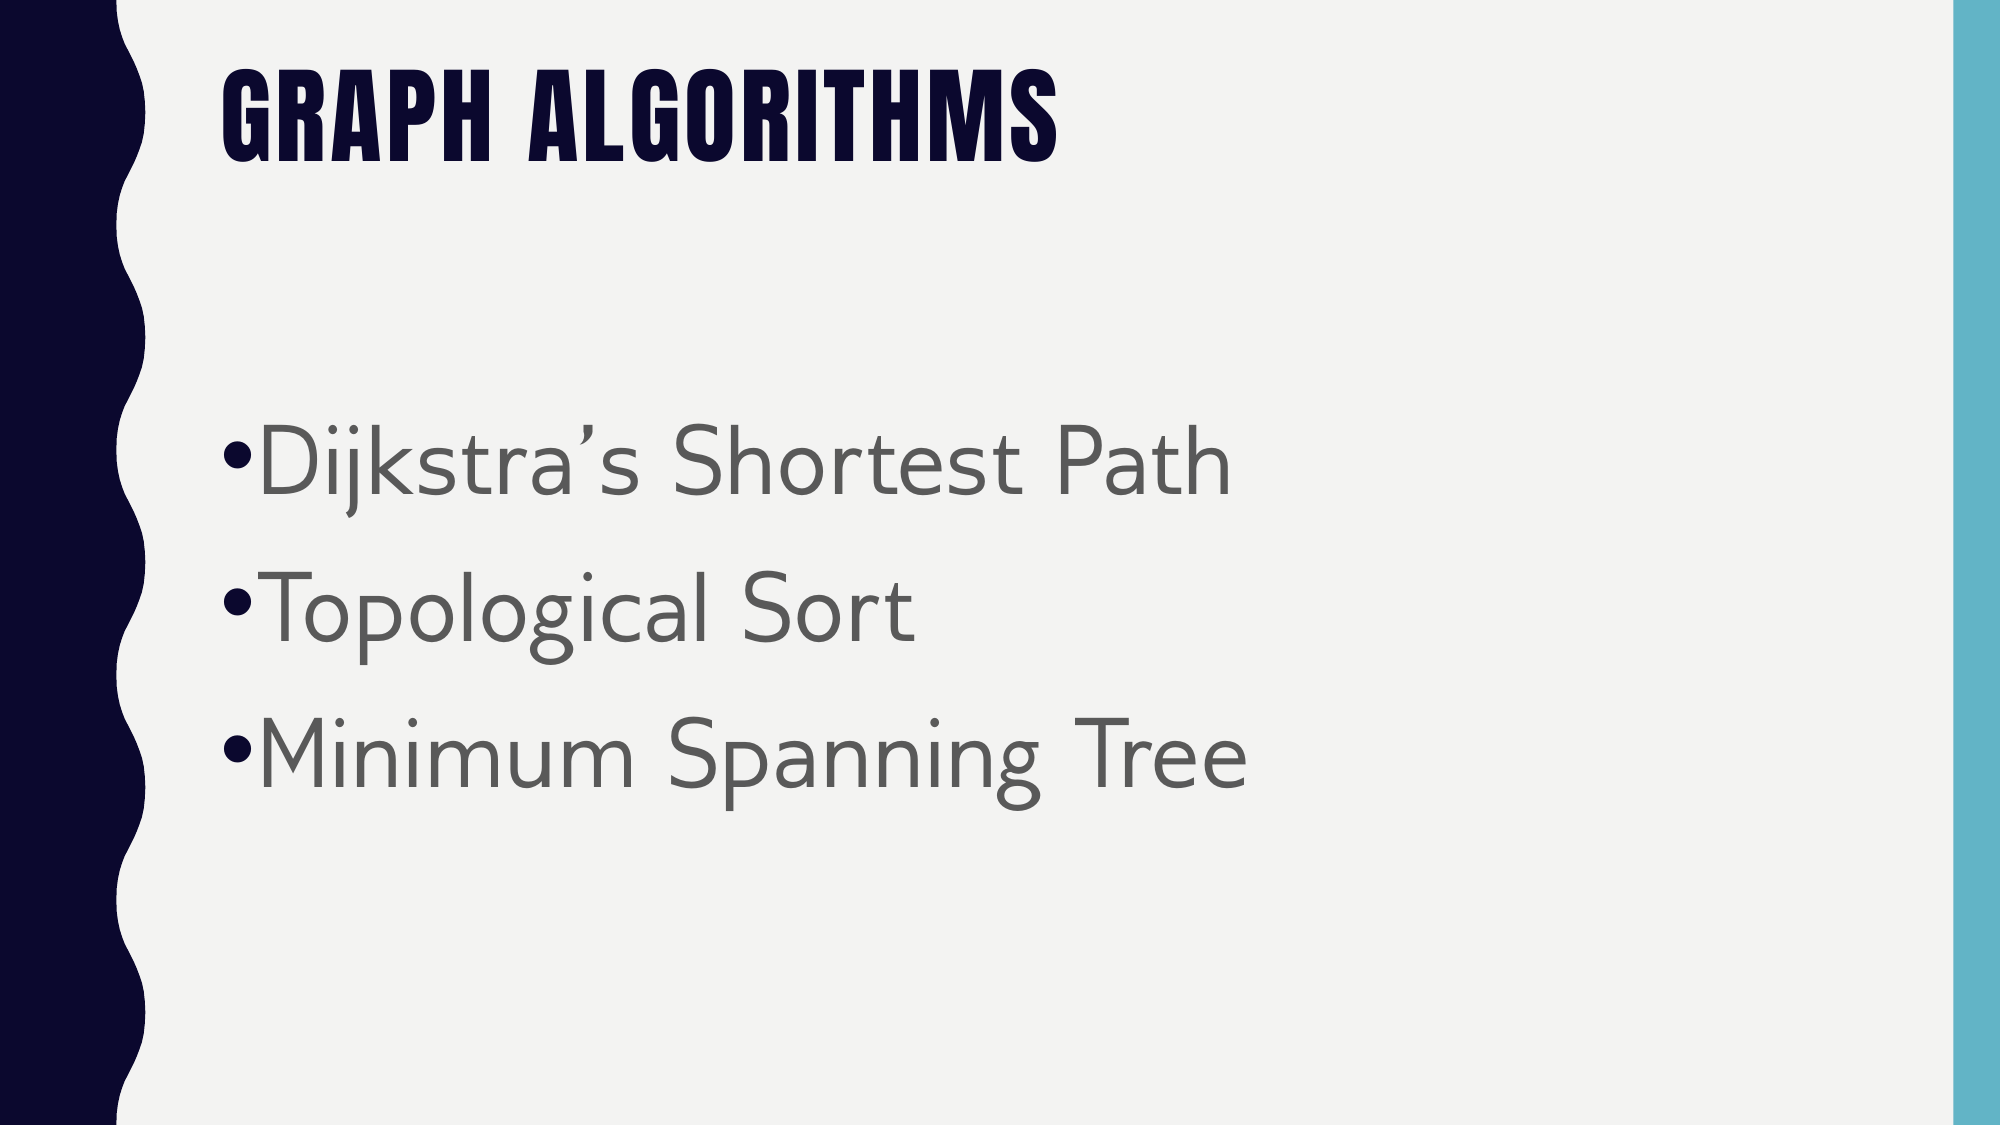

# Graph algorithms
Dijkstra’s Shortest Path
Topological Sort
Minimum Spanning Tree